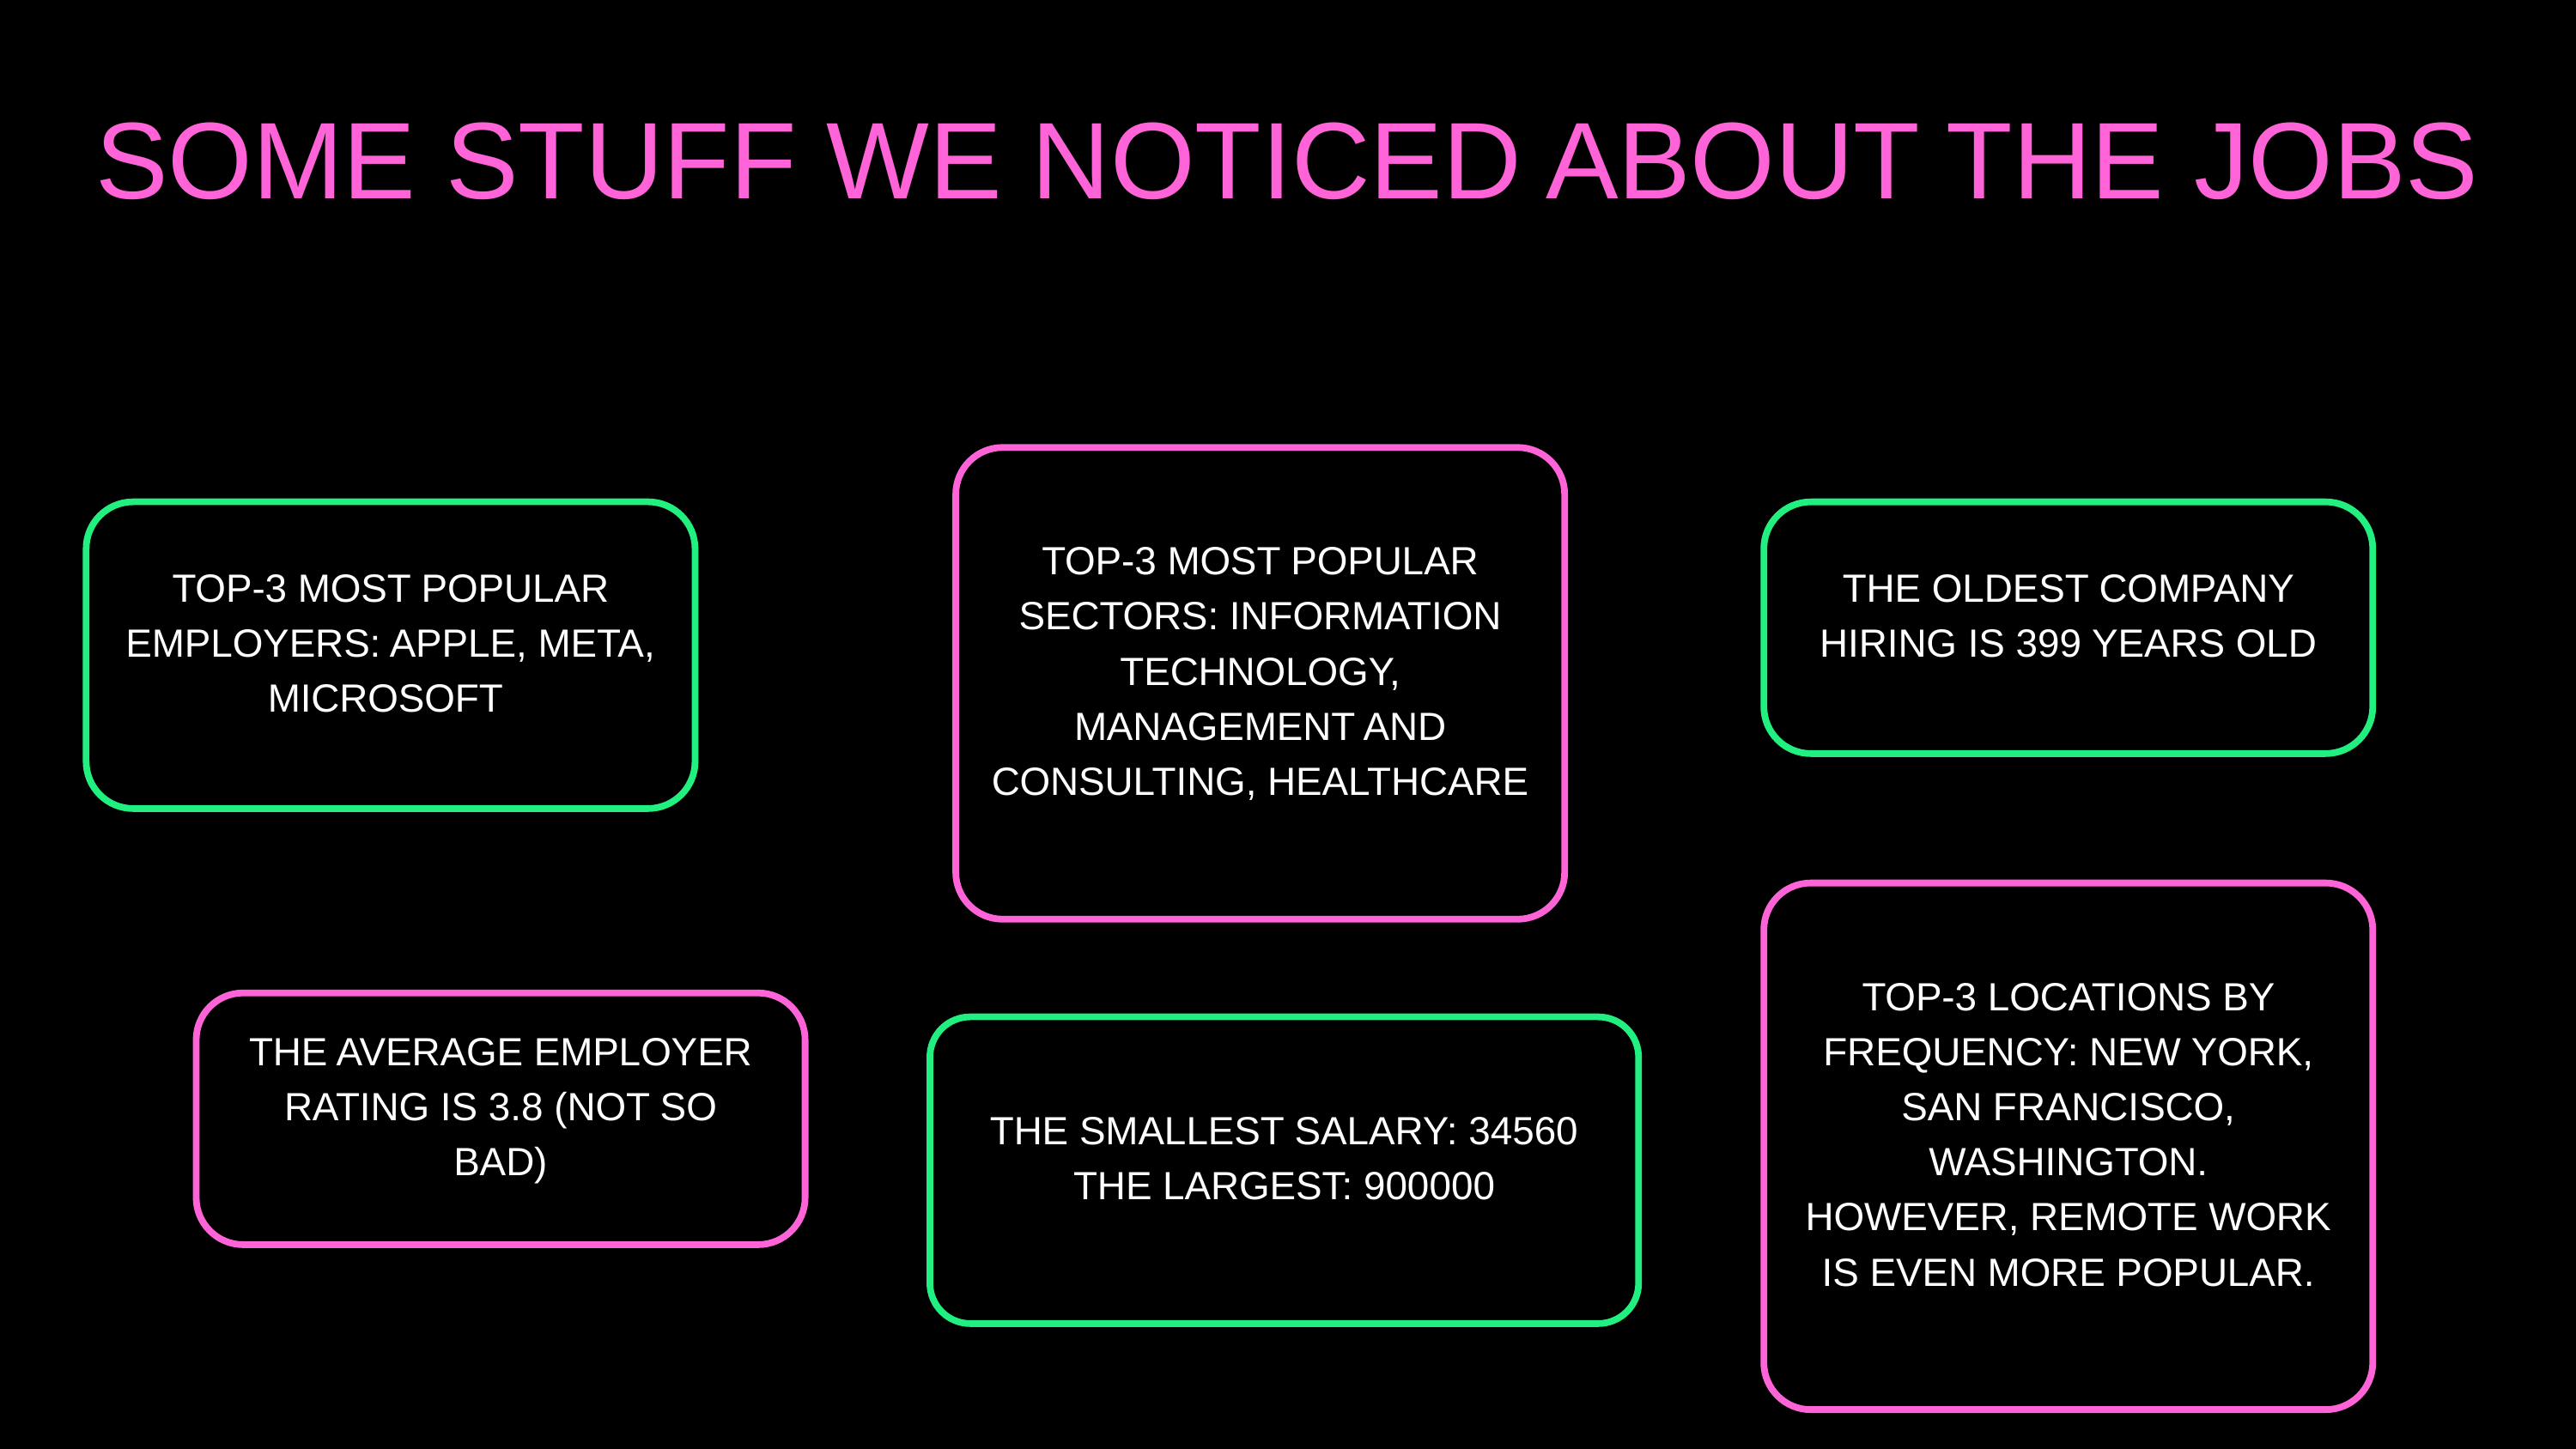

SOME STUFF WE NOTICED ABOUT THE JOBS

TOP-3 MOST POPULAR SECTORS: INFORMATION TECHNOLOGY, MANAGEMENT AND CONSULTING, HEALTHCARE

TOP-3 MOST POPULAR EMPLOYERS: APPLE, META, MICROSOFT

THE OLDEST COMPANY HIRING IS 399 YEARS OLD

TOP-3 LOCATIONS BY FREQUENCY: NEW YORK, SAN FRANCISCO, WASHINGTON.
HOWEVER, REMOTE WORK IS EVEN MORE POPULAR.

THE AVERAGE EMPLOYER RATING IS 3.8 (NOT SO BAD)

THE SMALLEST SALARY: 34560
THE LARGEST: 900000